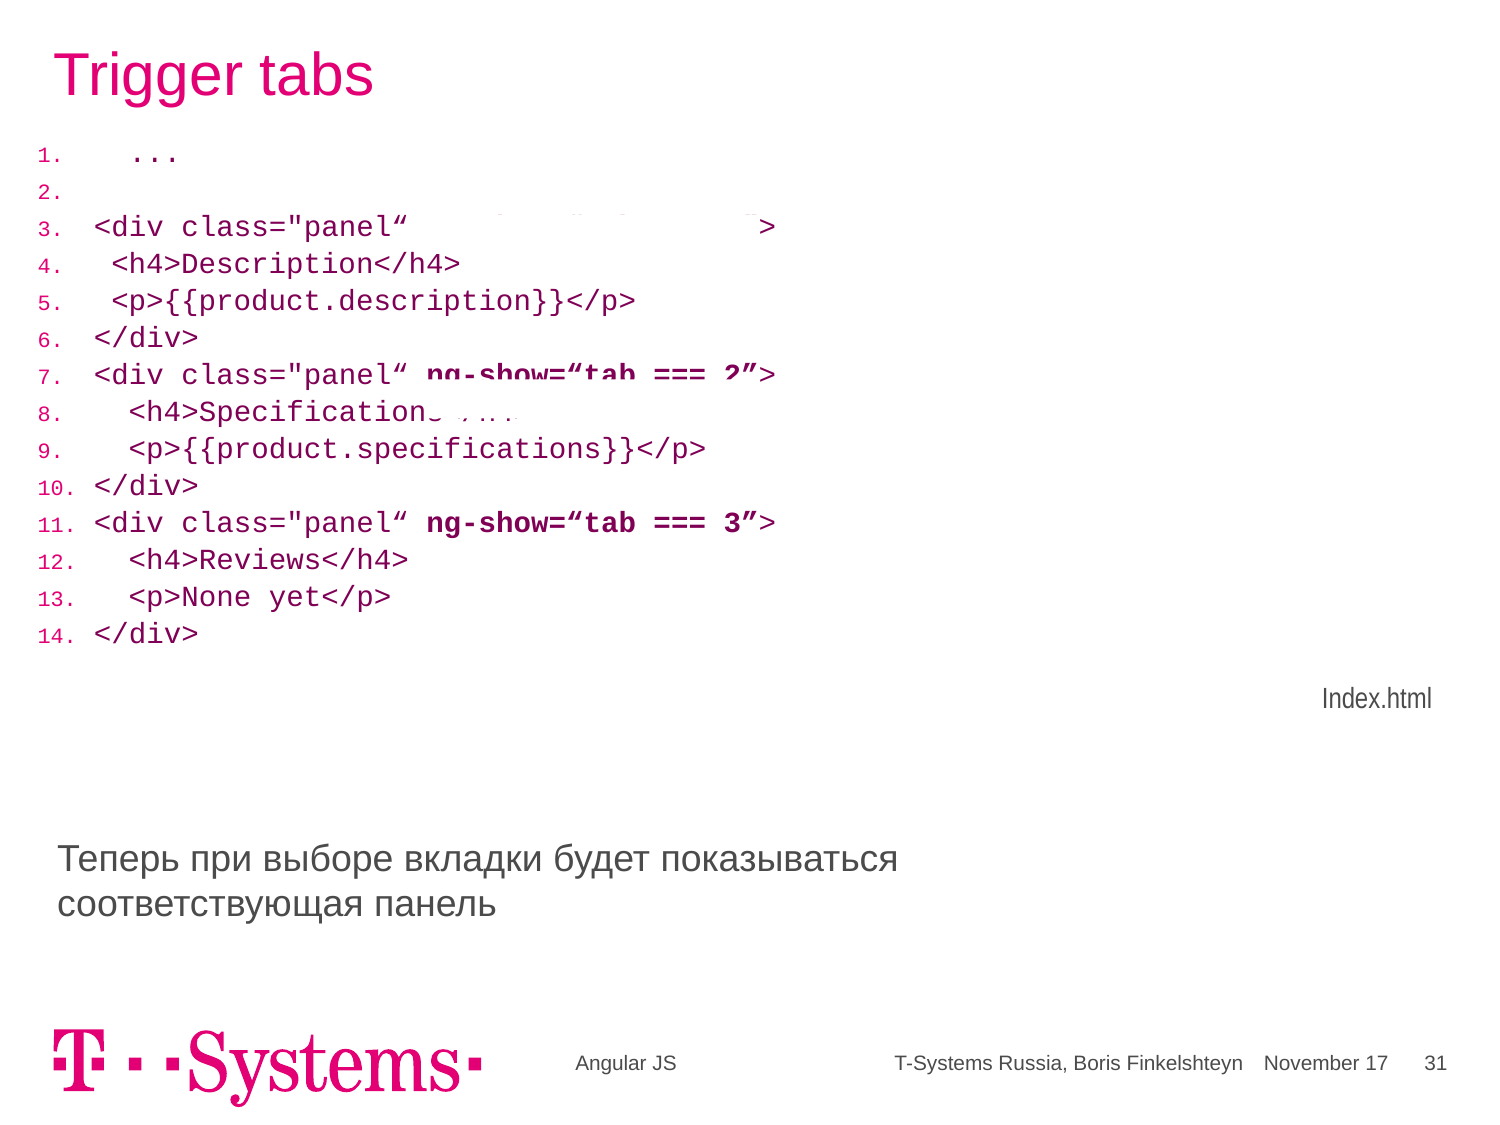

# Trigger tabs
| ... <div class="panel“ ng-show=“tab === 1”> <h4>Description</h4> <p>{{product.description}}</p> </div> <div class="panel“ ng-show=“tab === 2”> <h4>Specifications</h4> <p>{{product.specifications}}</p> </div> <div class="panel“ ng-show=“tab === 3”> <h4>Reviews</h4> <p>None yet</p> </div> Index.html |
| --- |

Теперь при выборе вкладки будет показываться соответствующая панель
Angular JS                                      T-Systems Russia, Boris Finkelshteyn
November 17
31